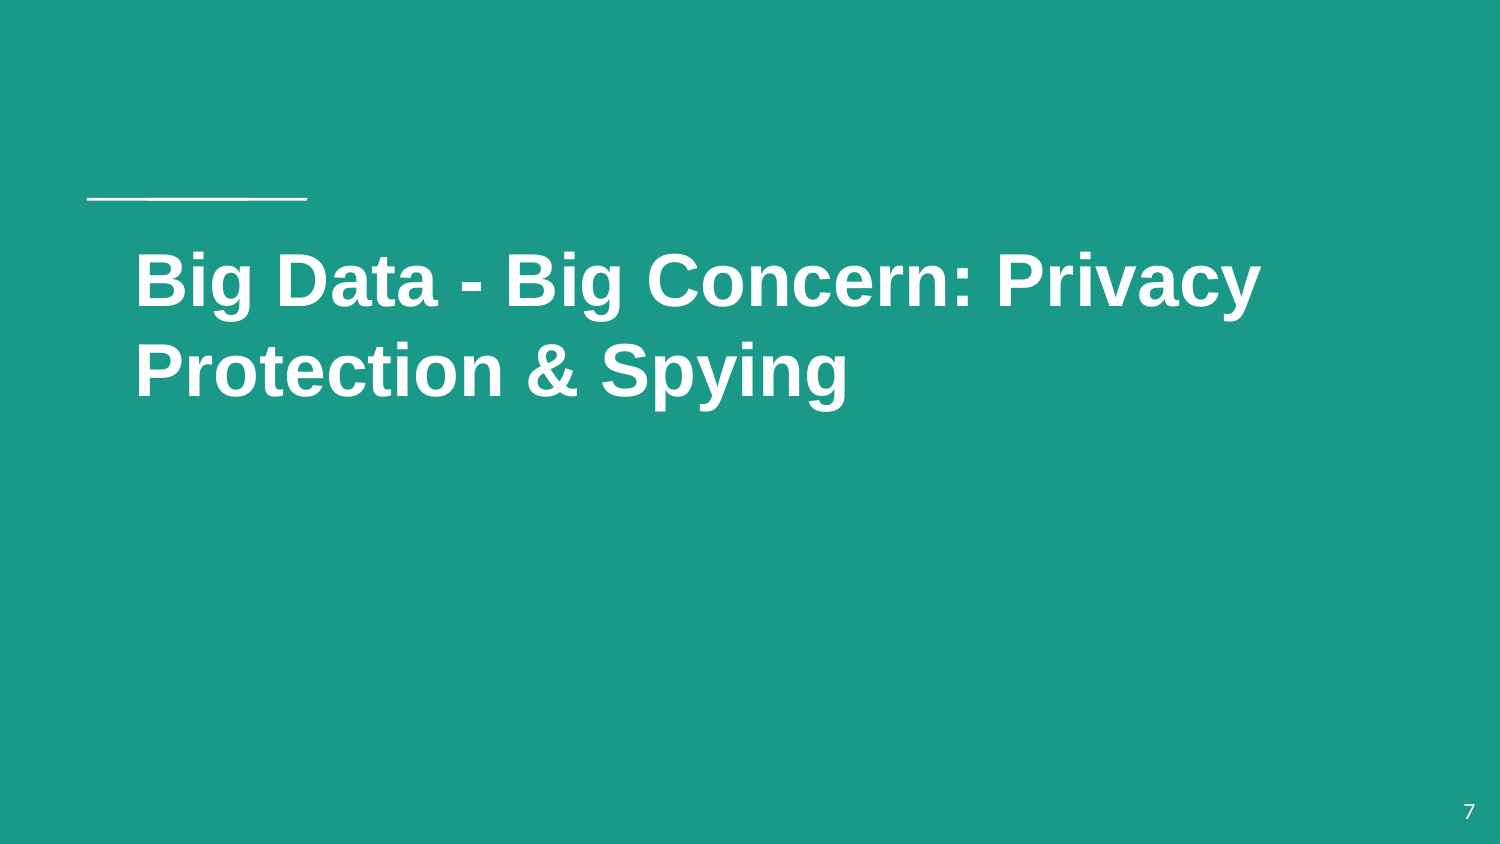

# Big Data - Big Concern: Privacy Protection & Spying
7